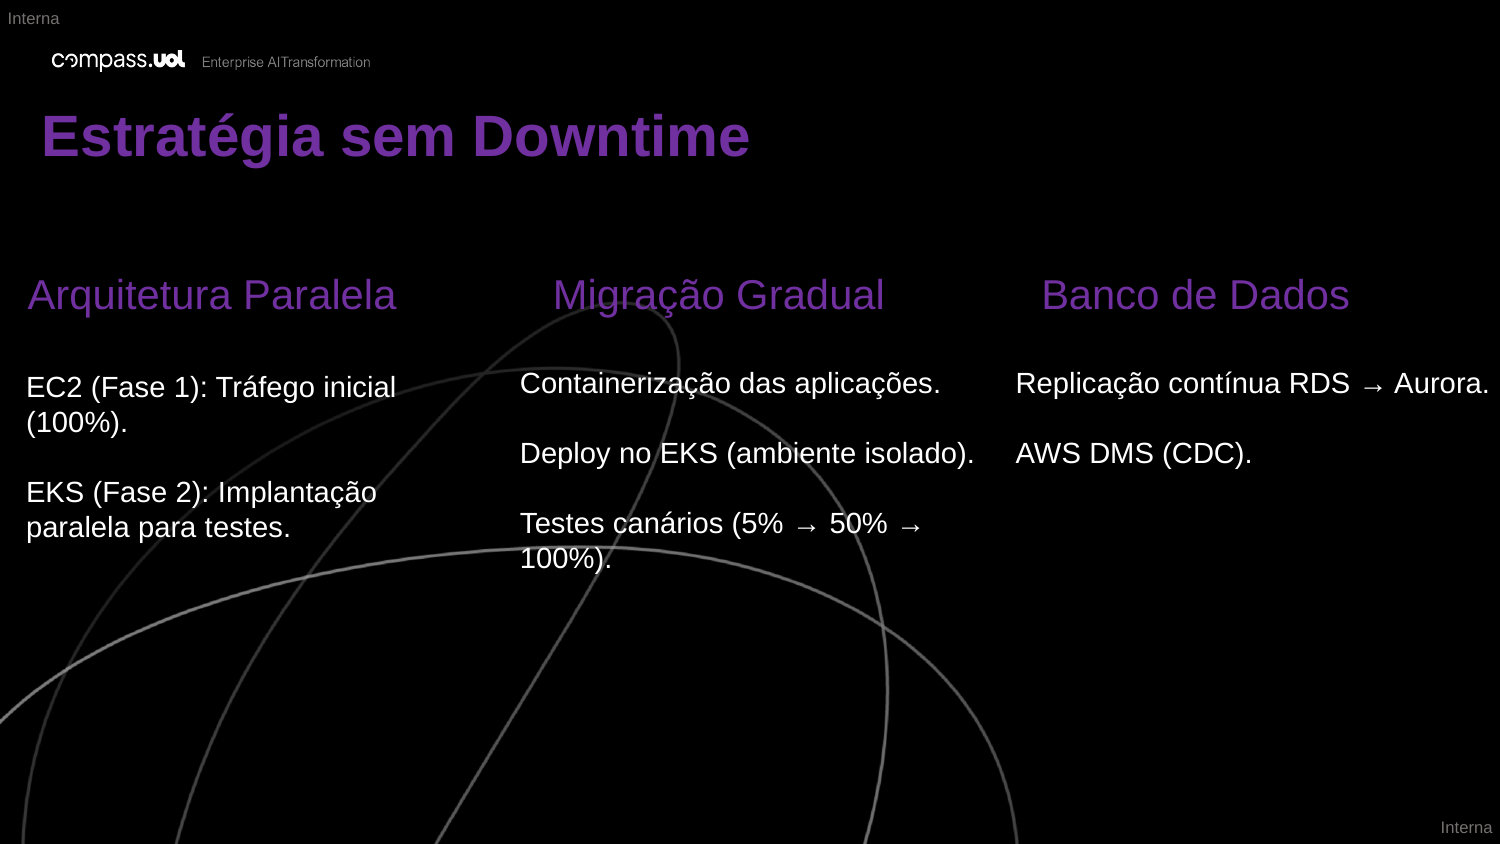

Estratégia sem Downtime
Arquitetura Paralela
Migração Gradual
Banco de Dados
Containerização das aplicações.

Deploy no EKS (ambiente isolado).

Testes canários (5% → 50% → 100%).

Replicação contínua RDS → Aurora.

AWS DMS (CDC).

EC2 (Fase 1): Tráfego inicial (100%).

EKS (Fase 2): Implantação paralela para testes.